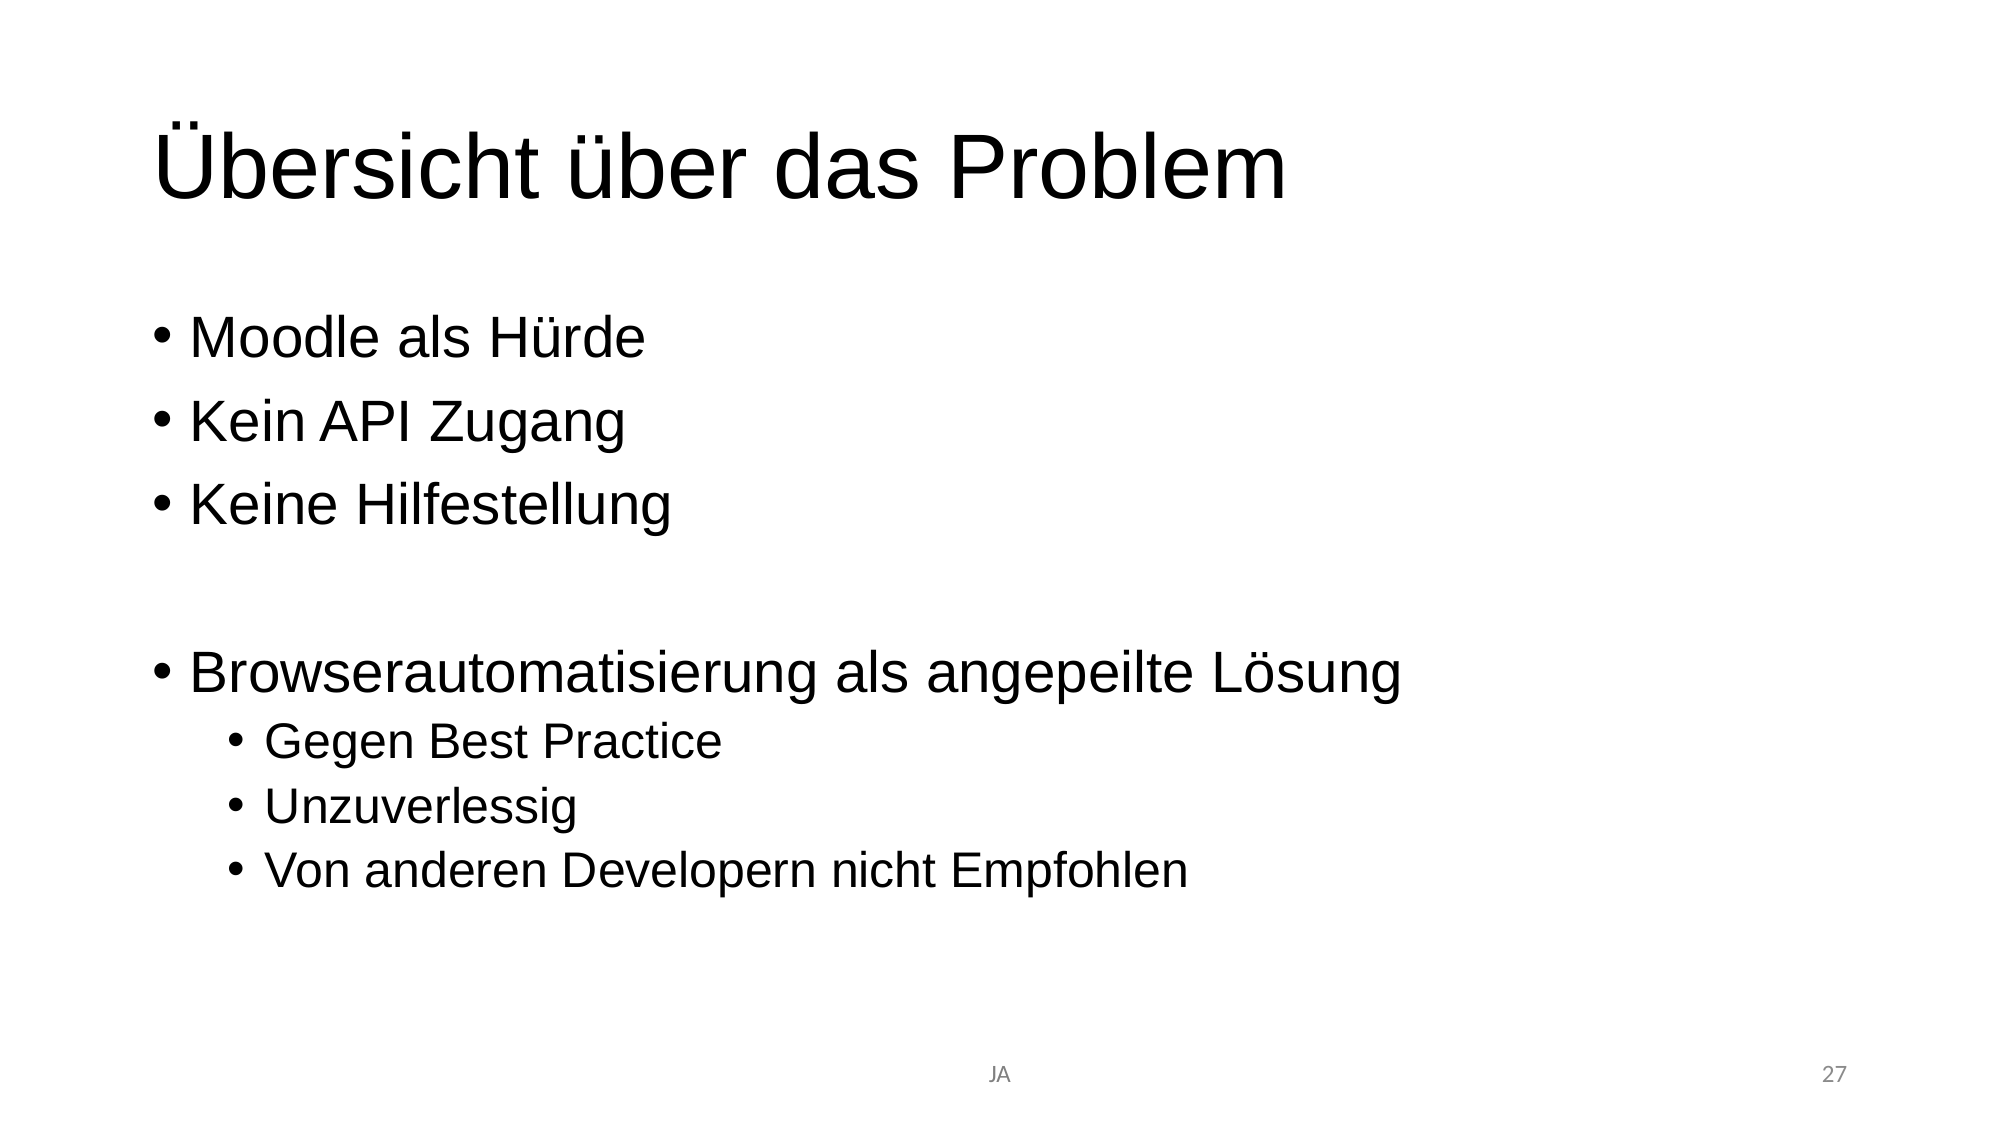

# Übersicht über das Problem
Moodle als Hürde
Kein API Zugang
Keine Hilfestellung

Browserautomatisierung als angepeilte Lösung
Gegen Best Practice
Unzuverlessig
Von anderen Developern nicht Empfohlen

27
JA